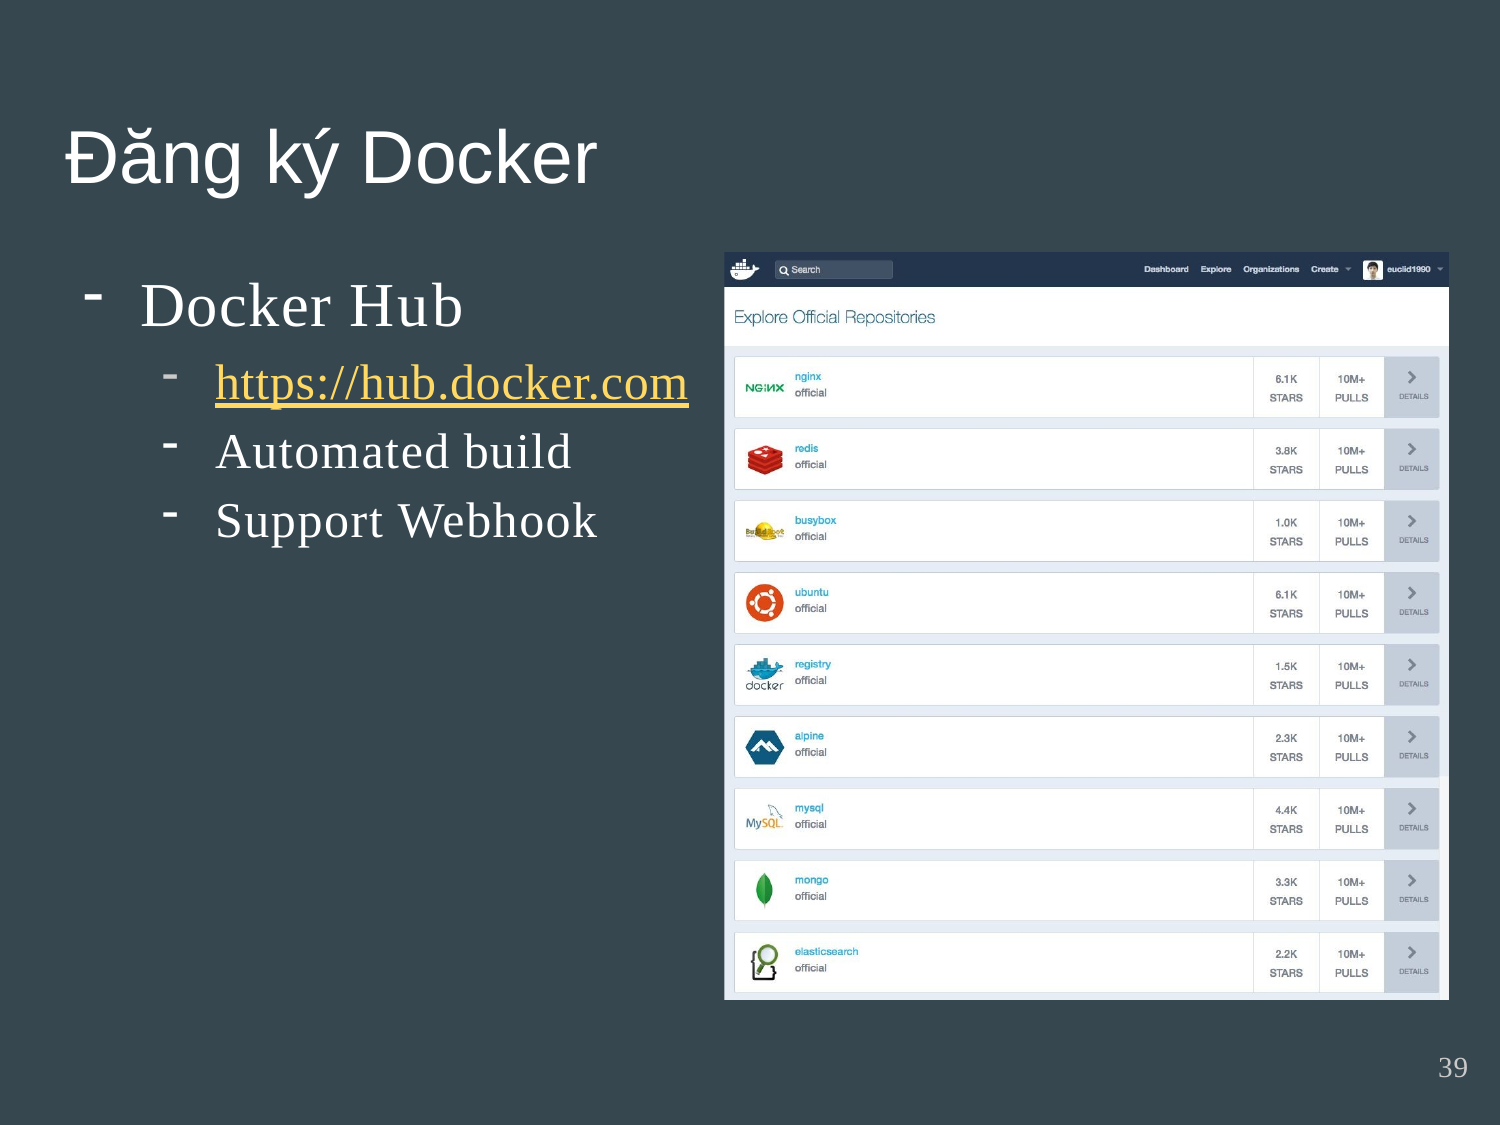

Đăng ký Docker
Docker Hub
https://hub.docker.com
Automated build
Support Webhook

39